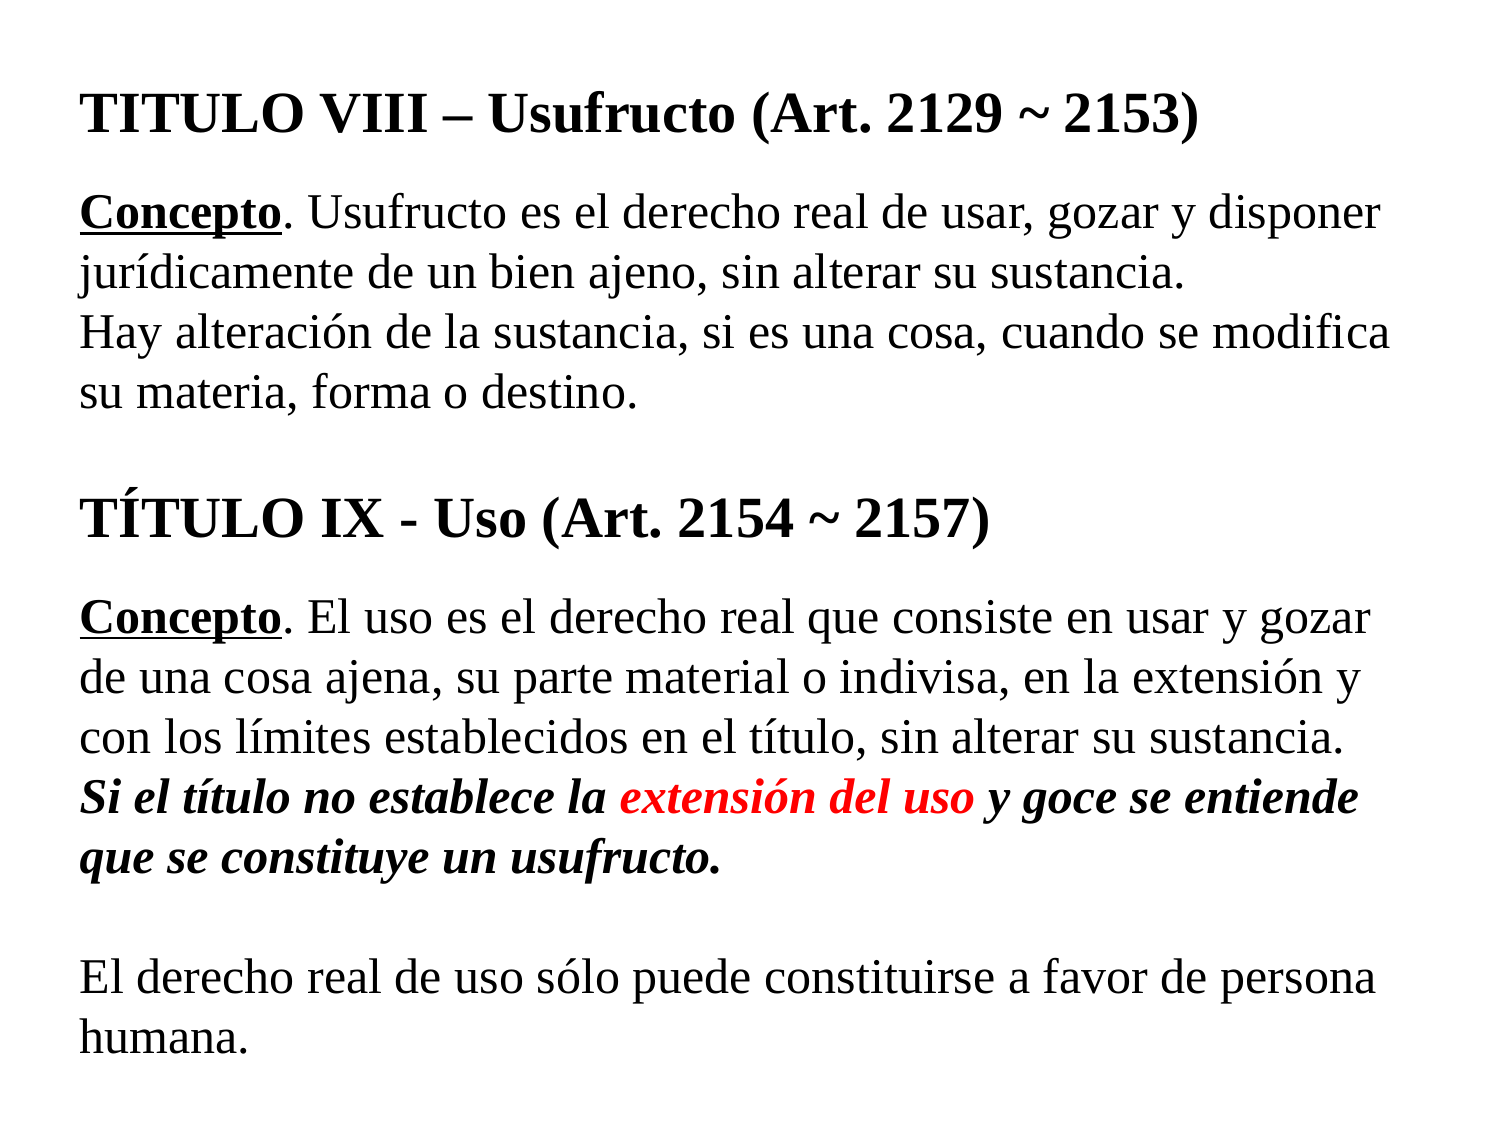

TITULO VIII – Usufructo (Art. 2129 ~ 2153)

Concepto. Usufructo es el derecho real de usar, gozar y disponer jurídicamente de un bien ajeno, sin alterar su sustancia.
Hay alteración de la sustancia, si es una cosa, cuando se modifica su materia, forma o destino.

TÍTULO IX - Uso (Art. 2154 ~ 2157)

Concepto. El uso es el derecho real que consiste en usar y gozar de una cosa ajena, su parte material o indivisa, en la extensión y con los límites establecidos en el título, sin alterar su sustancia. Si el título no establece la extensión del uso y goce se entiende que se constituye un usufructo.

El derecho real de uso sólo puede constituirse a favor de persona humana.